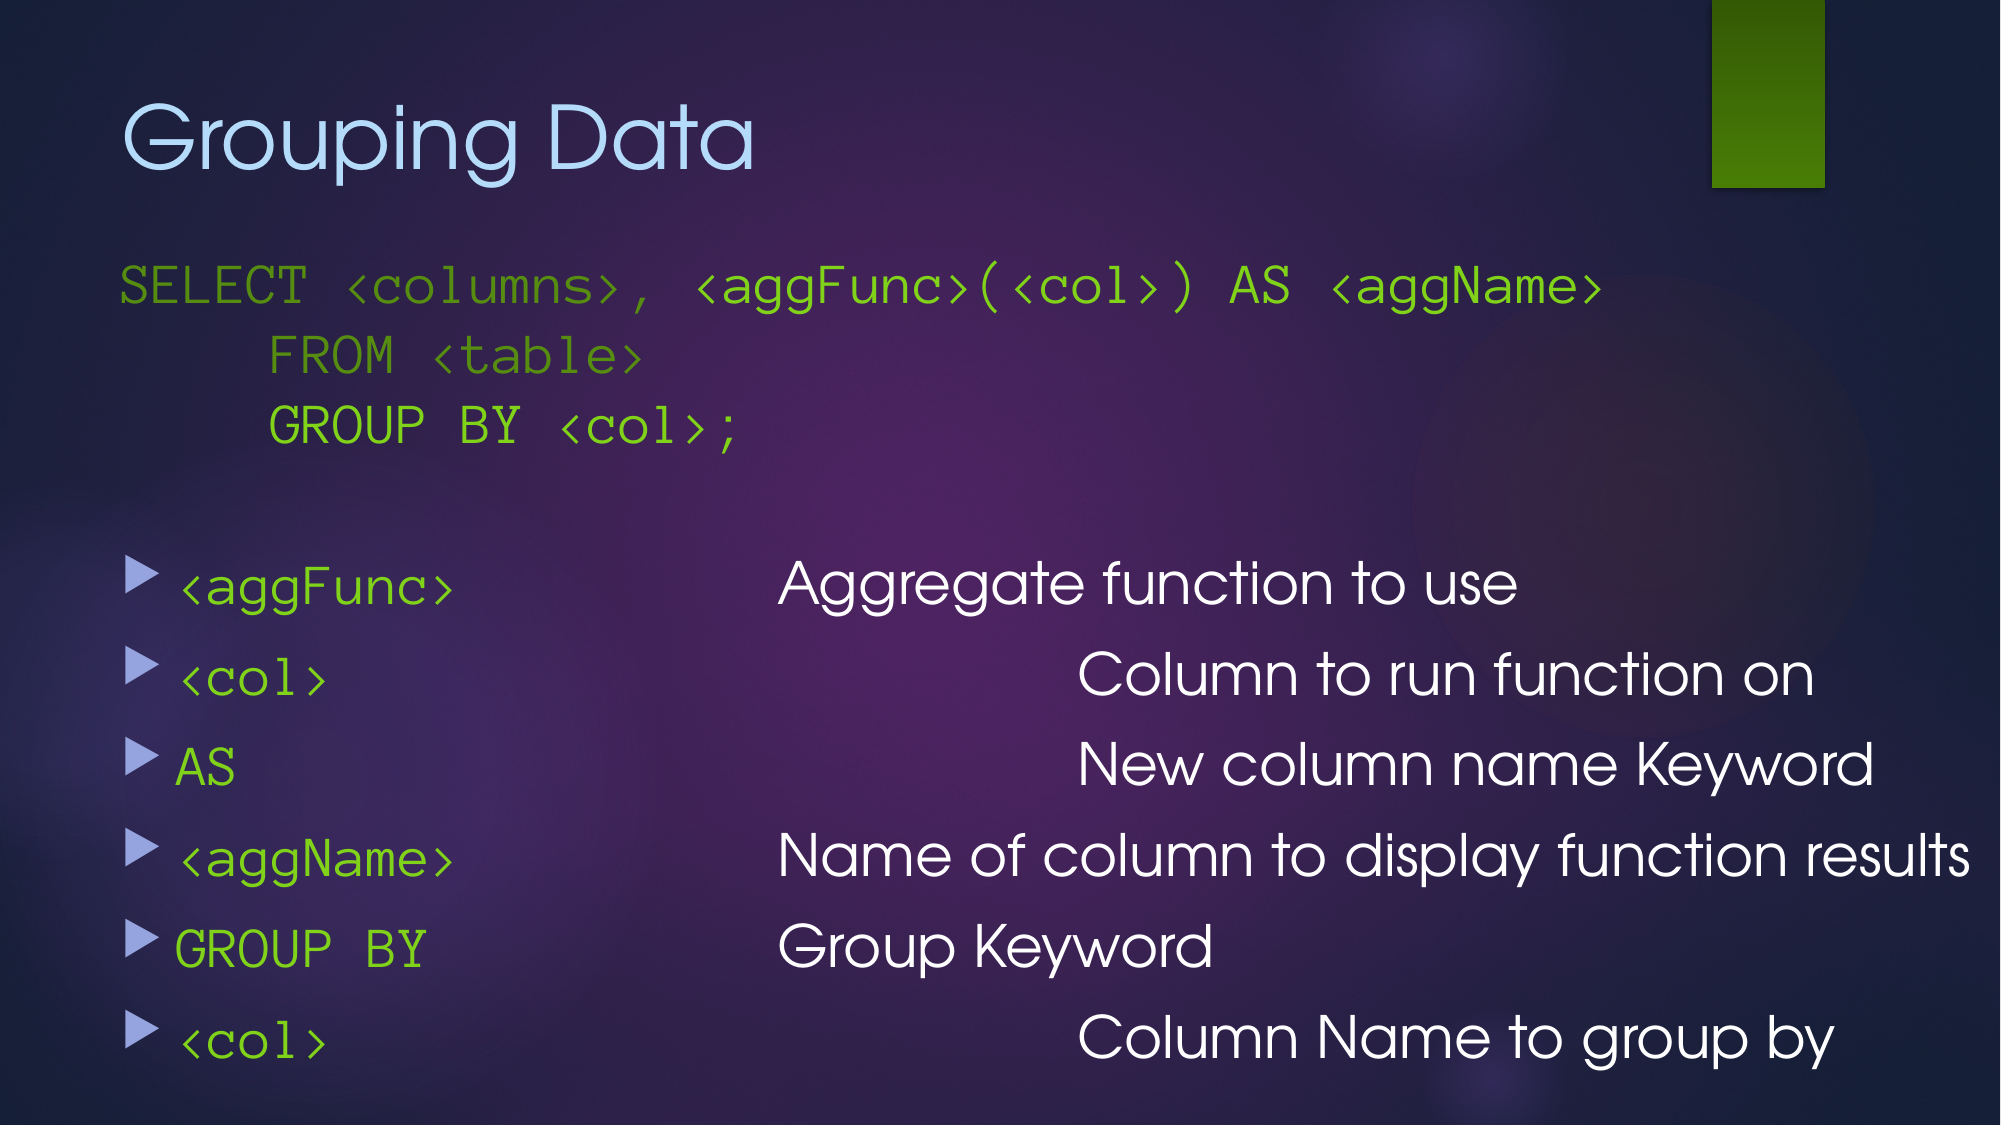

# Grouping Data
SELECT <columns>, <aggFunc>(<col>) AS <aggName>
	FROM <table>
	GROUP BY <col>;
<aggFunc>			Aggregate function to use
<col>					Column to run function on
AS						New column name Keyword
<aggName>			Name of column to display function results
GROUP BY			Group Keyword
<col>					Column Name to group by